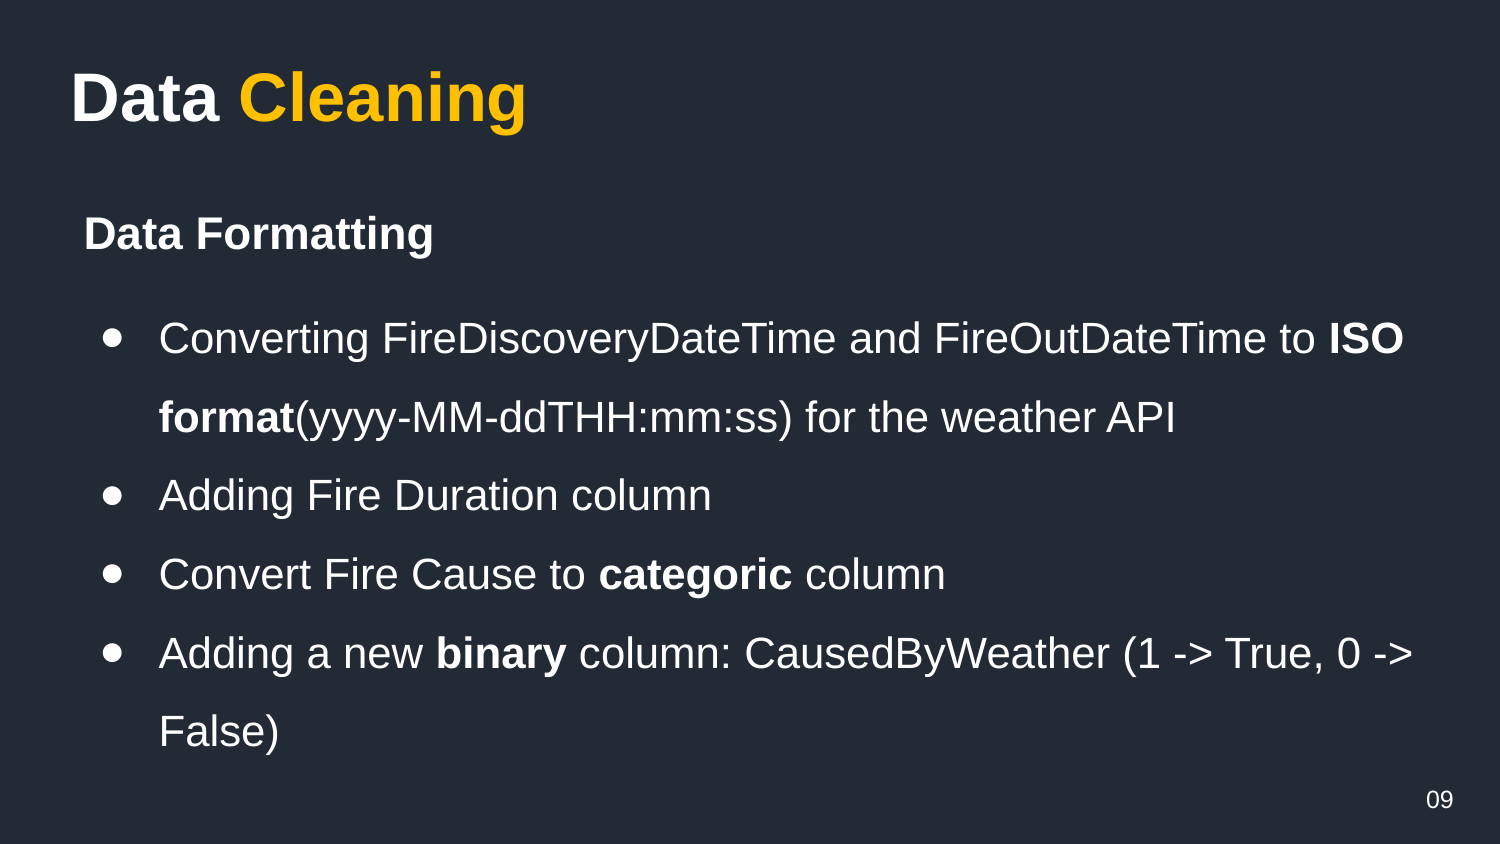

Data Cleaning

Data Formatting
Converting FireDiscoveryDateTime and FireOutDateTime to ISO format(yyyy-MM-ddTHH:mm:ss) for the weather API
Adding Fire Duration column
Convert Fire Cause to categoric column
Adding a new binary column: CausedByWeather (1 -> True, 0 -> False)

09